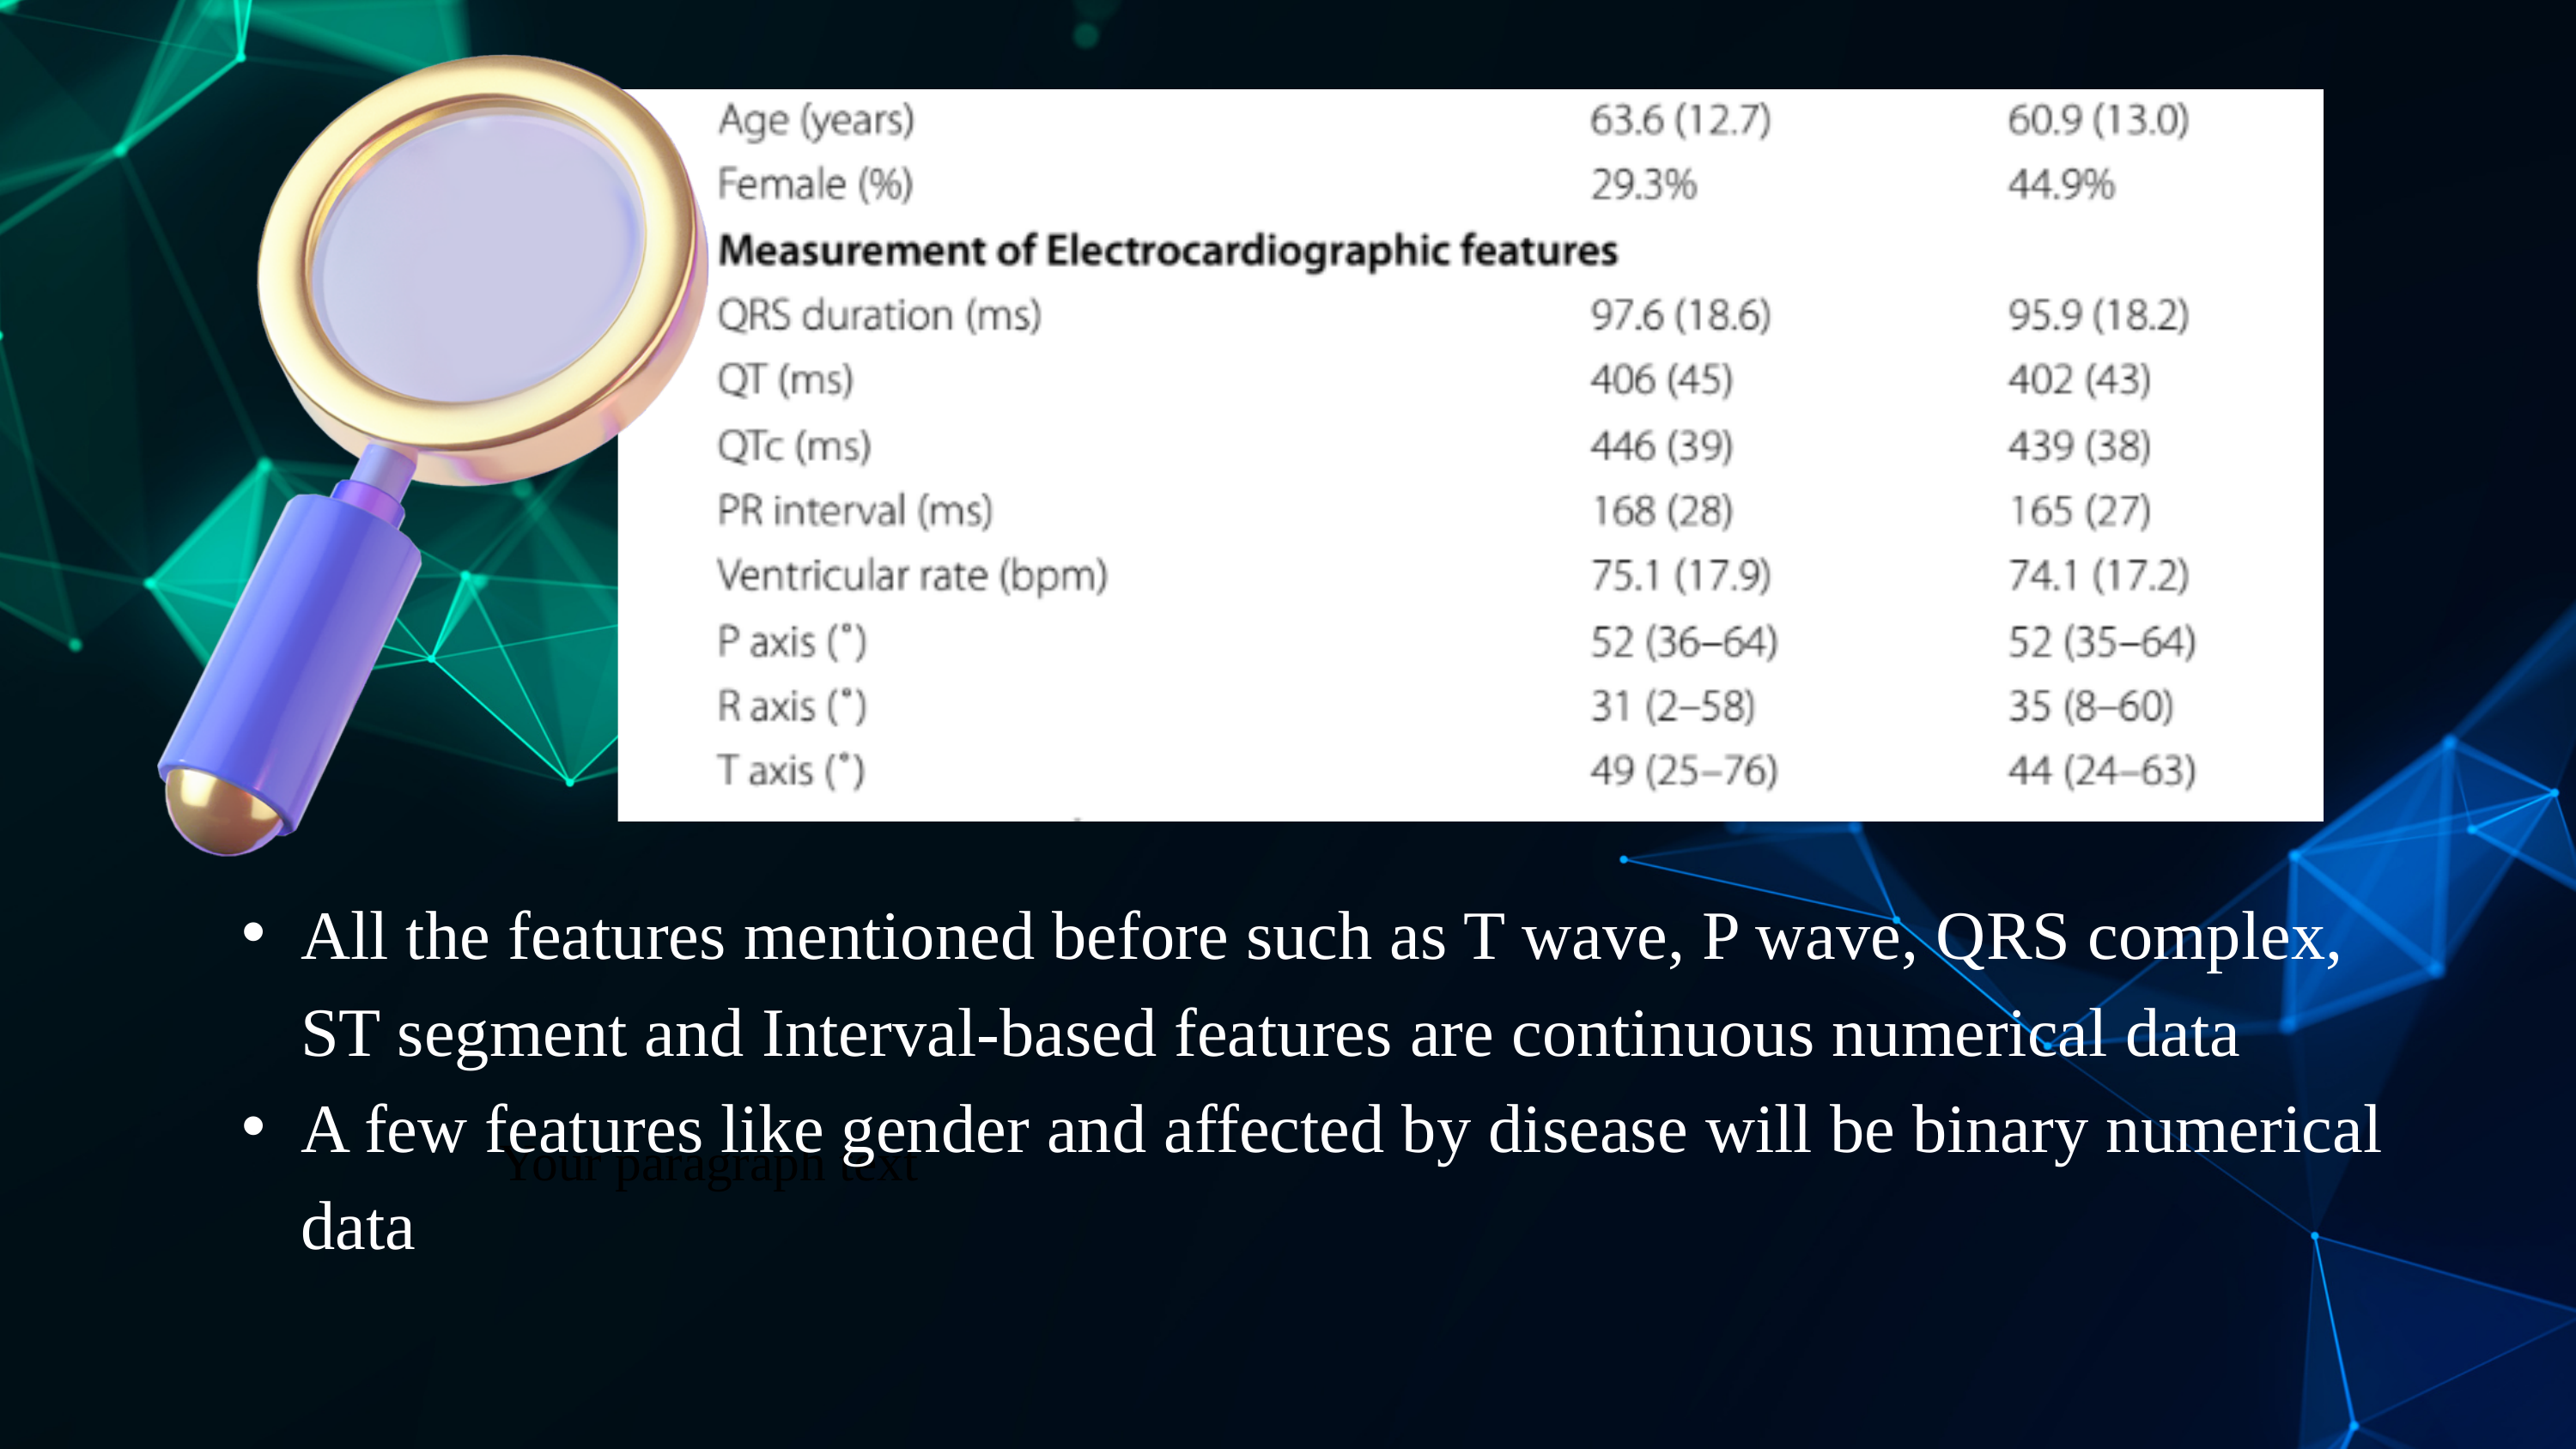

All the features mentioned before such as T wave, P wave, QRS complex, ST segment and Interval-based features are continuous numerical data
A few features like gender and affected by disease will be binary numerical data
Your paragraph text